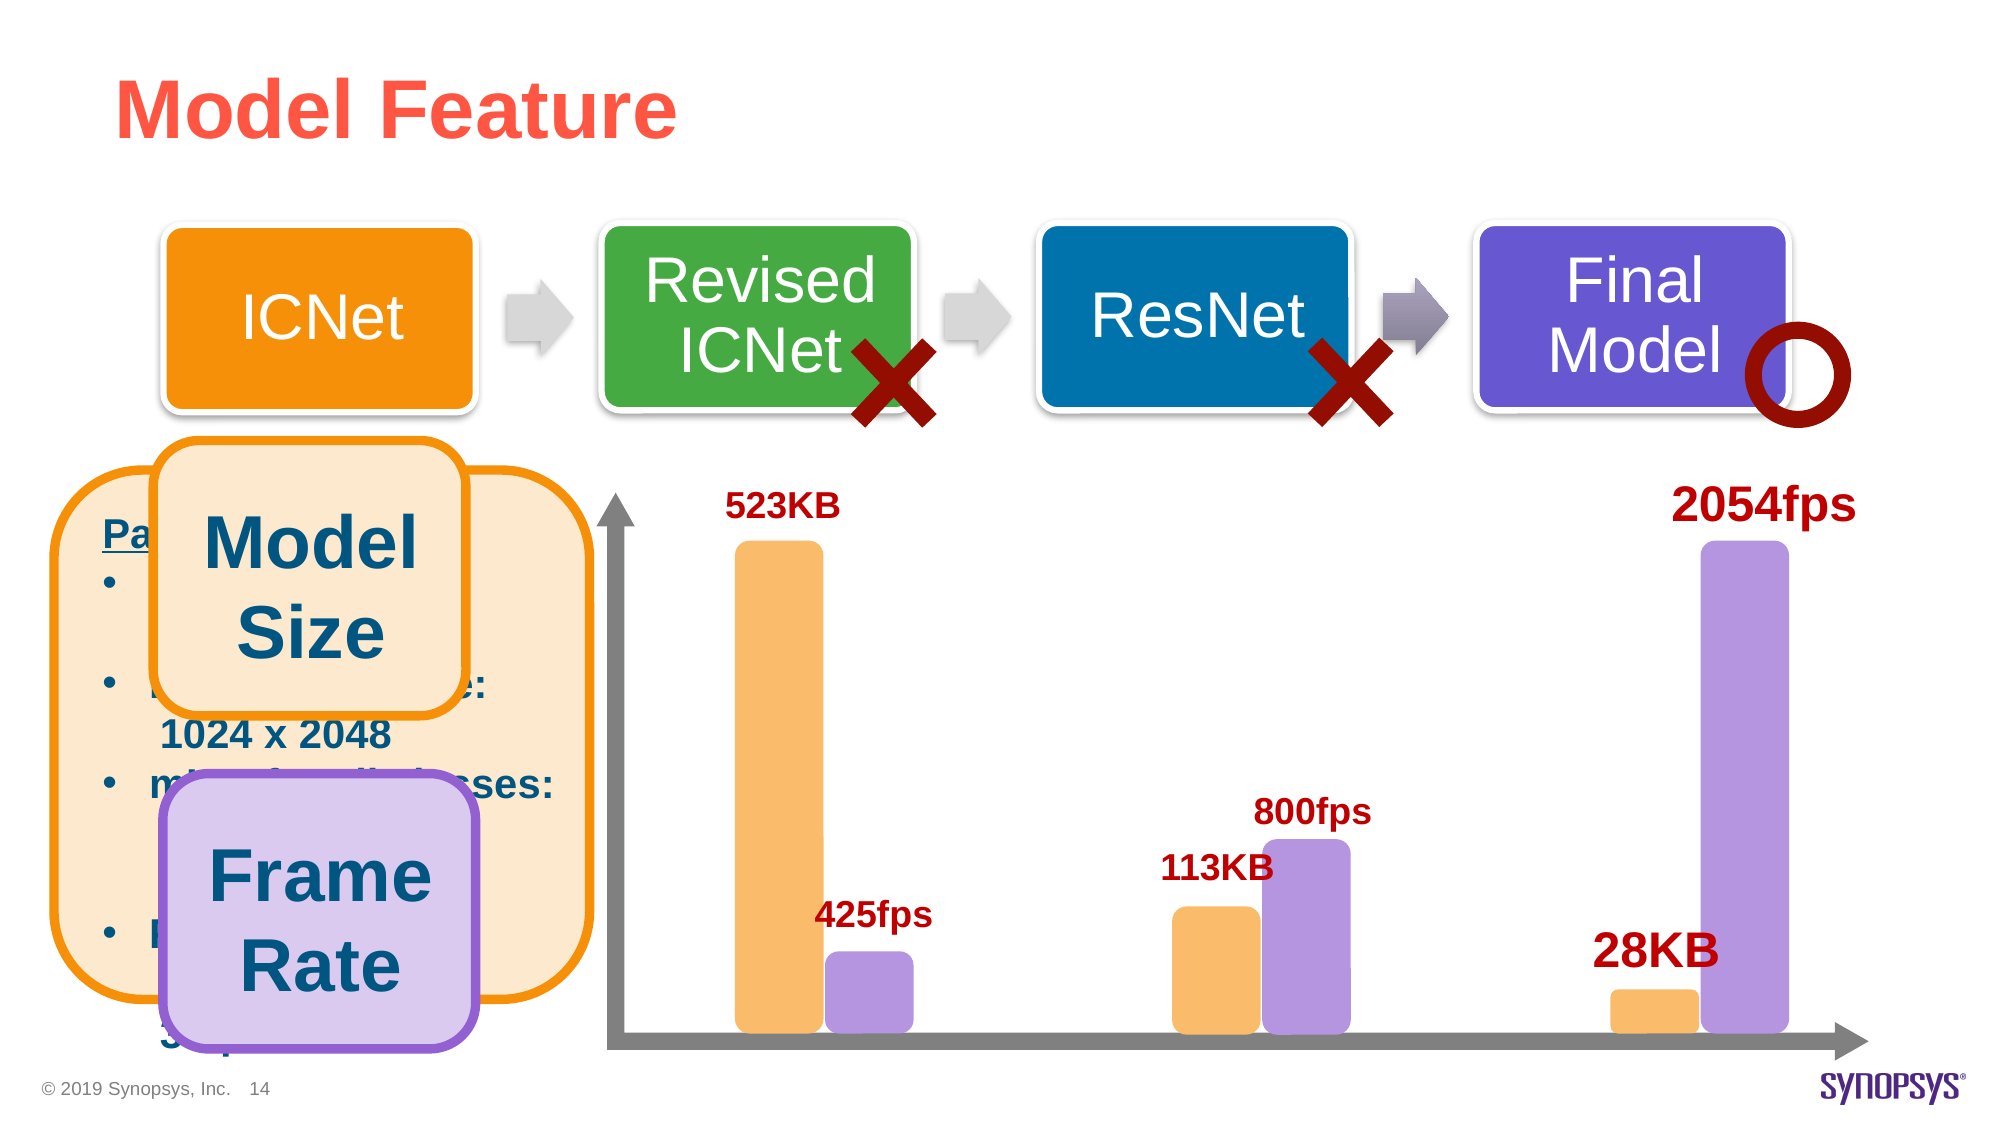

ICNet

Revised ICNet

ResNet

Final Model
# Model Feature

Model Size
2054fps

Paper Result
Mode Size:
     7MB
Input image size:
     1024 x 2048
mIoU for all classes:
     69.5%
Frame:
     30fps

523KB

Frame
Rate
800fps
113KB

425fps

28KB